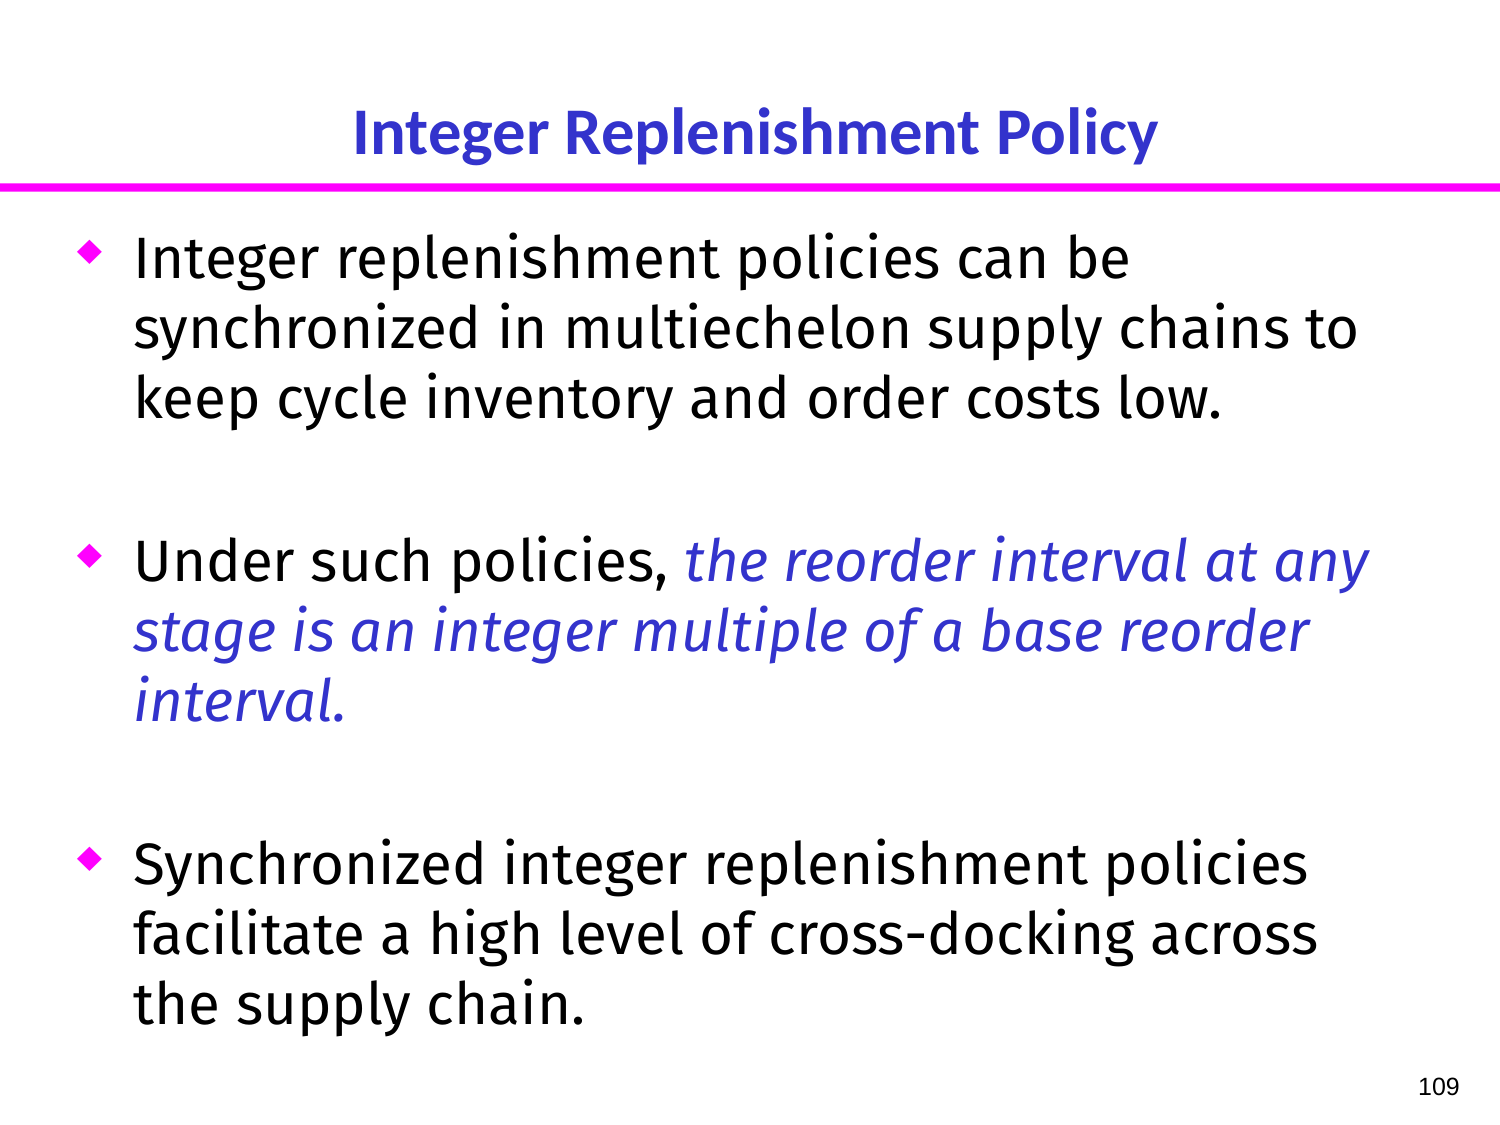

# Integer Replenishment Policy
Integer replenishment policies can be synchronized in multiechelon supply chains to keep cycle inventory and order costs low.

Under such policies, the reorder interval at any stage is an integer multiple of a base reorder interval.

Synchronized integer replenishment policies facilitate a high level of cross-docking across the supply chain.

109